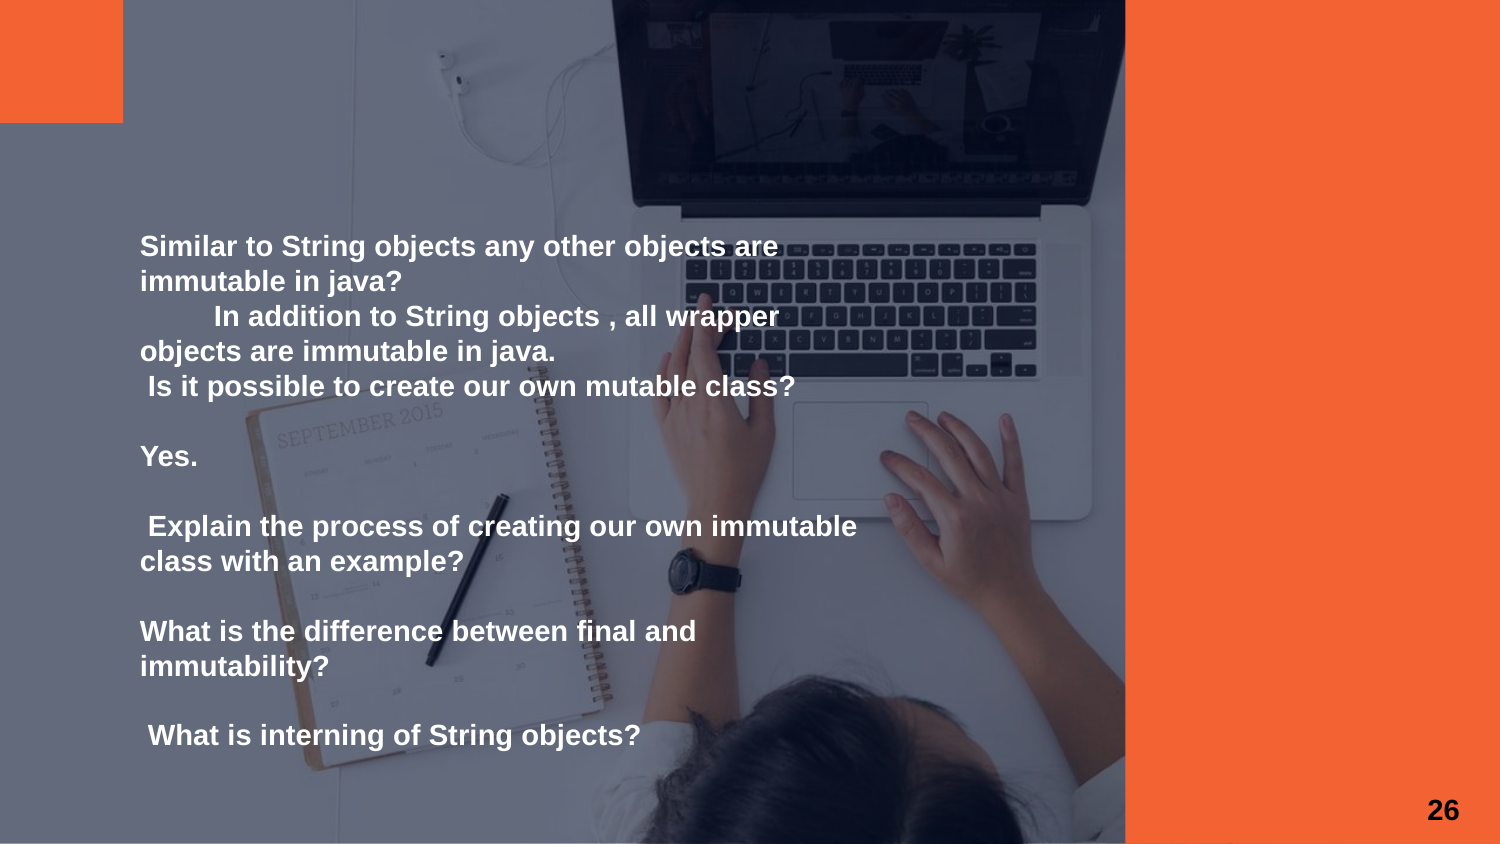

Similar to String objects any other objects are immutable in java?
         In addition to String objects , all wrapper objects are immutable in java.
 Is it possible to create our own mutable class?

Yes.

 Explain the process of creating our own immutable class with an example?

What is the difference between final and immutability?

 What is interning of String objects?
26